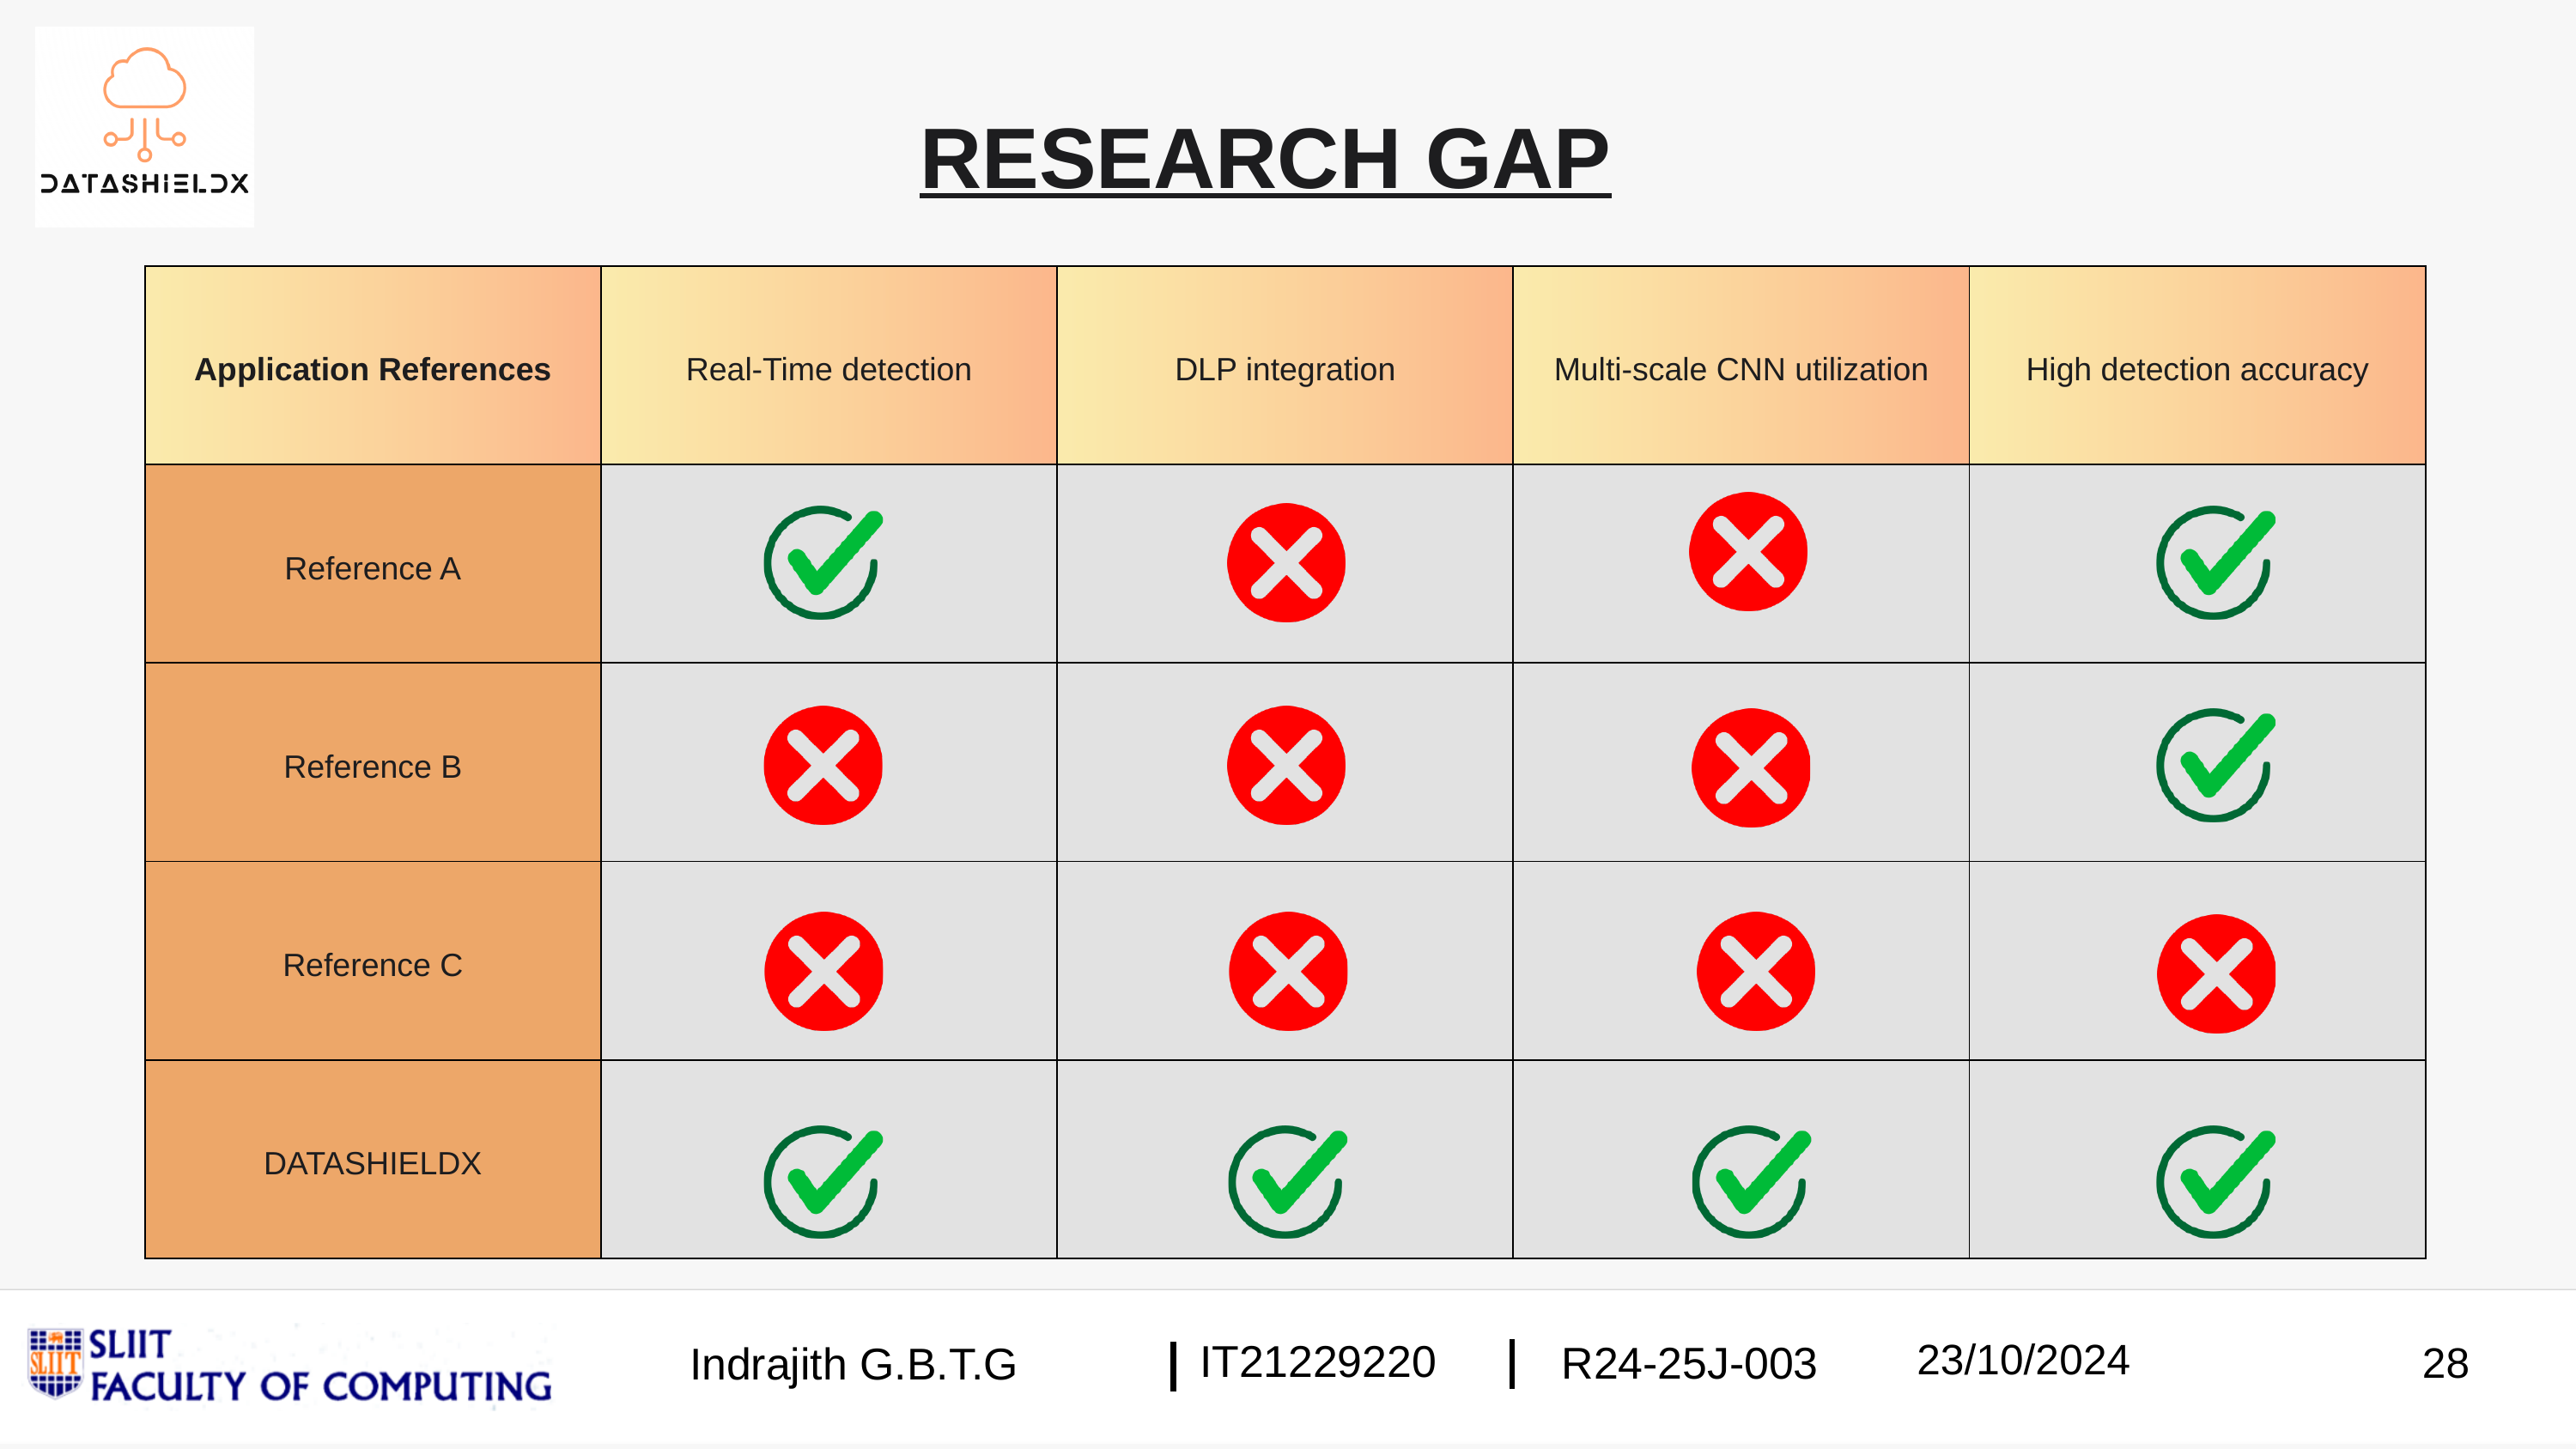

RESEARCH GAP
| Application References | Real-Time detection | DLP integration | Multi-scale CNN utilization | High detection accuracy |
| --- | --- | --- | --- | --- |
| Reference A |  |  |  |  |
| Reference B |  |  |  |  |
| Reference C |  |  |  |  |
| DATASHIELDX |  |  |  |  |

23/10/2024
IT21229220
R24-25J-003
Indrajith G.B.T.G
28